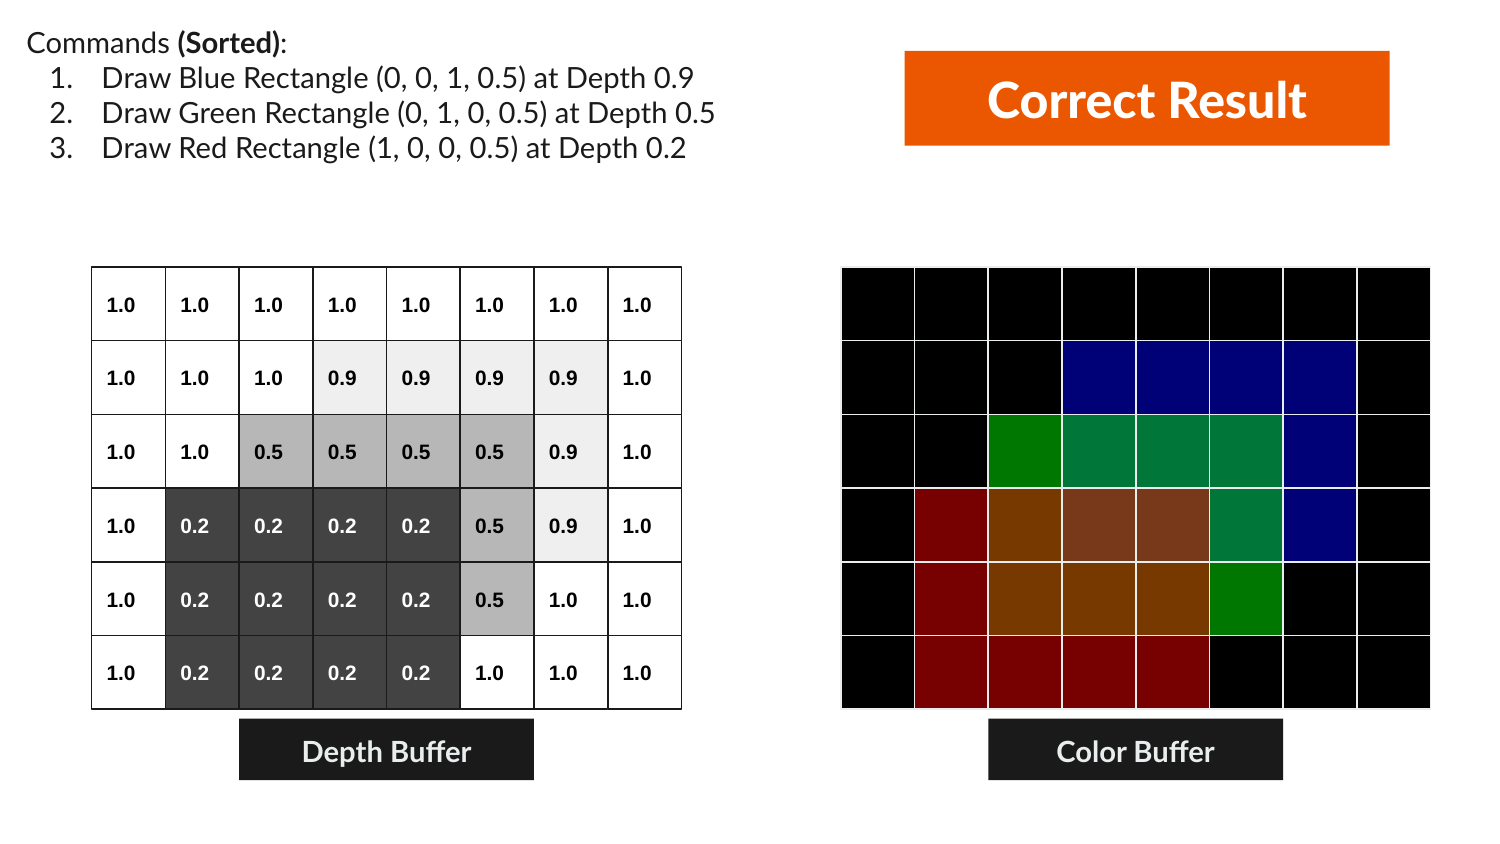

Commands (Sorted):
Draw Blue Rectangle (0, 0, 1, 0.5) at Depth 0.9
Draw Green Rectangle (0, 1, 0, 0.5) at Depth 0.5
Draw Red Rectangle (1, 0, 0, 0.5) at Depth 0.2
Correct Result
1.0
1.0
1.0
1.0
1.0
1.0
1.0
1.0

1.0
1.0
1.0
0.9
0.9
0.9
0.9
1.0

1.0
1.0
0.5
0.5
0.5
0.5
0.9
1.0

1.0
0.2
0.2
0.2
0.2
0.5
0.9
1.0

1.0
0.2
0.2
0.2
0.2
0.5
1.0
1.0

1.0
0.2
0.2
0.2
0.2
1.0
1.0
1.0

Depth Buffer
Color Buffer